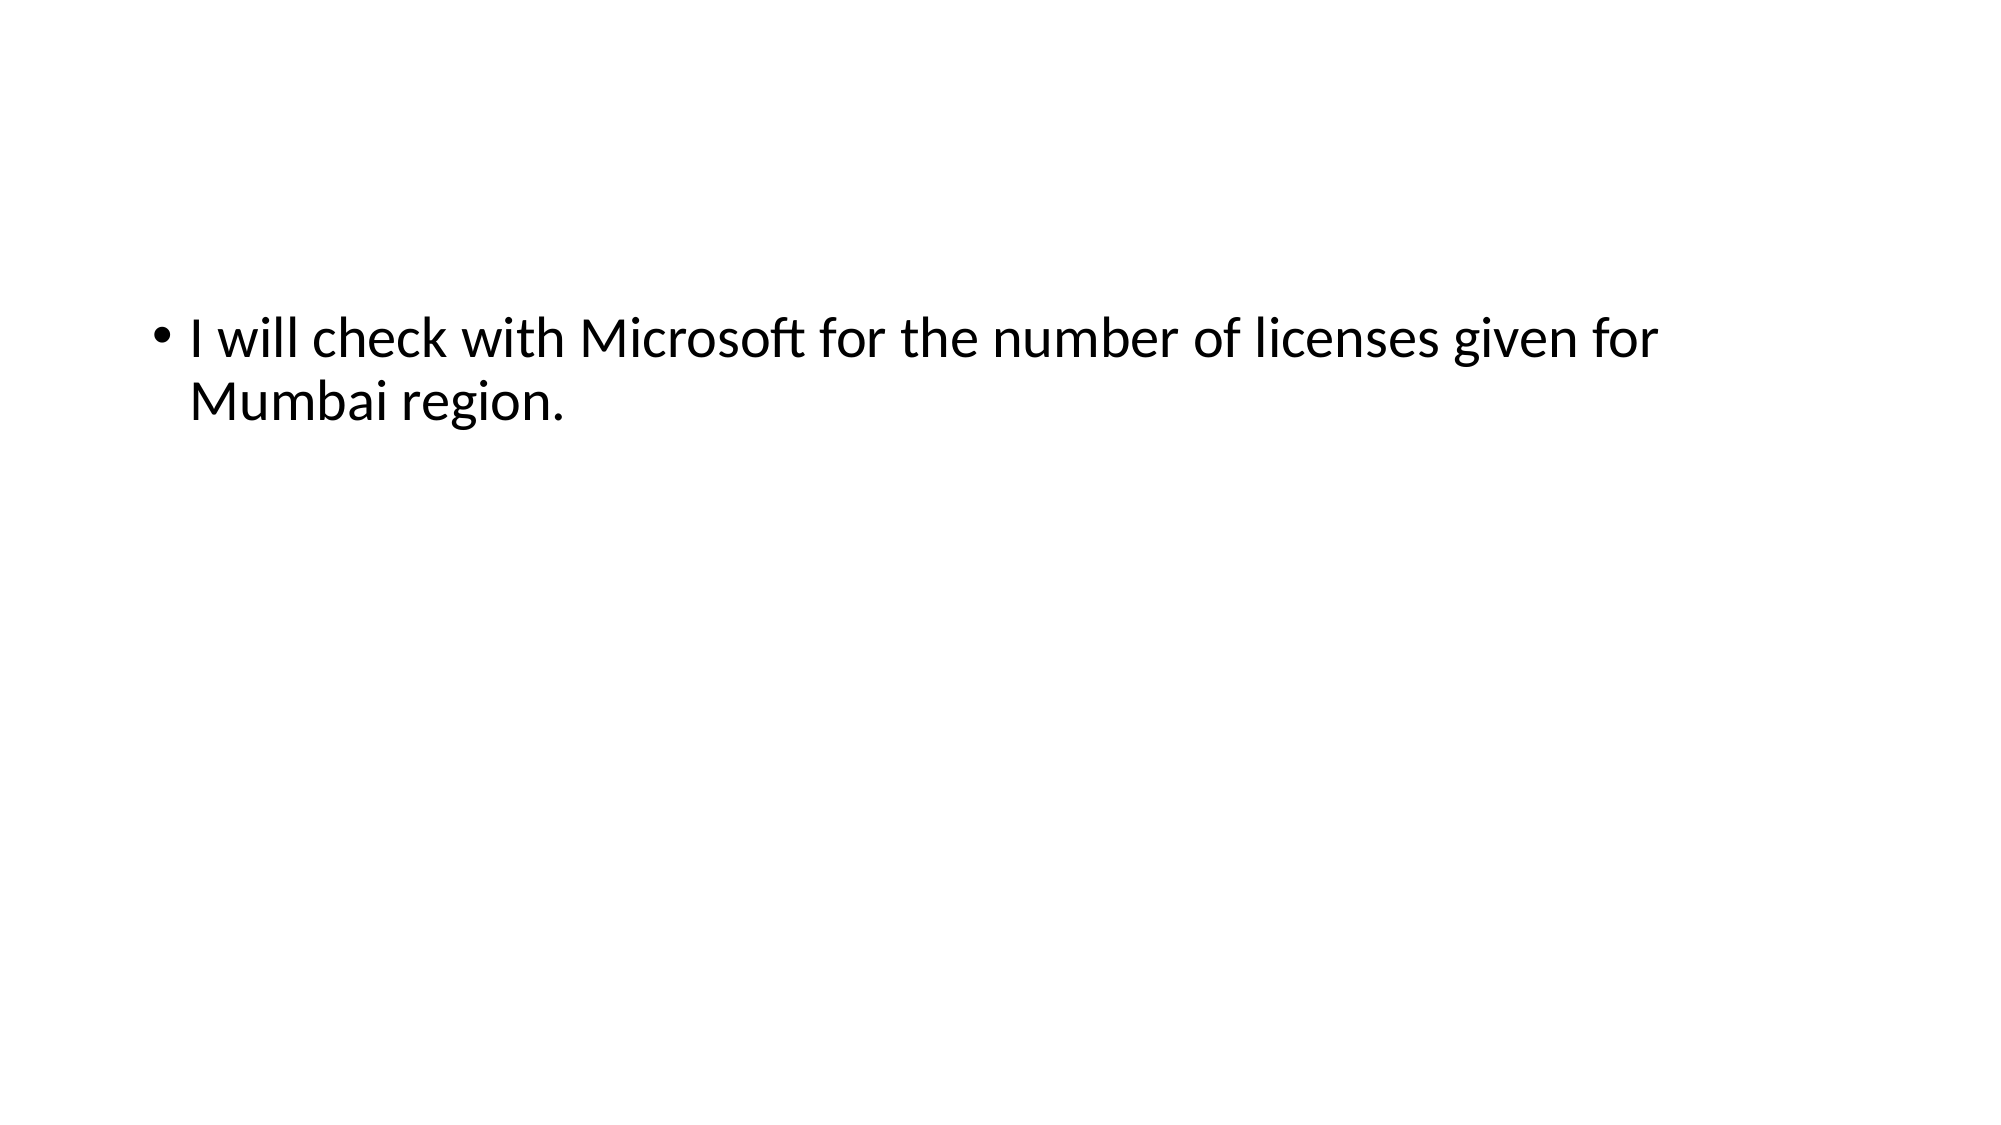

#
I will check with Microsoft for the number of licenses given for Mumbai region.